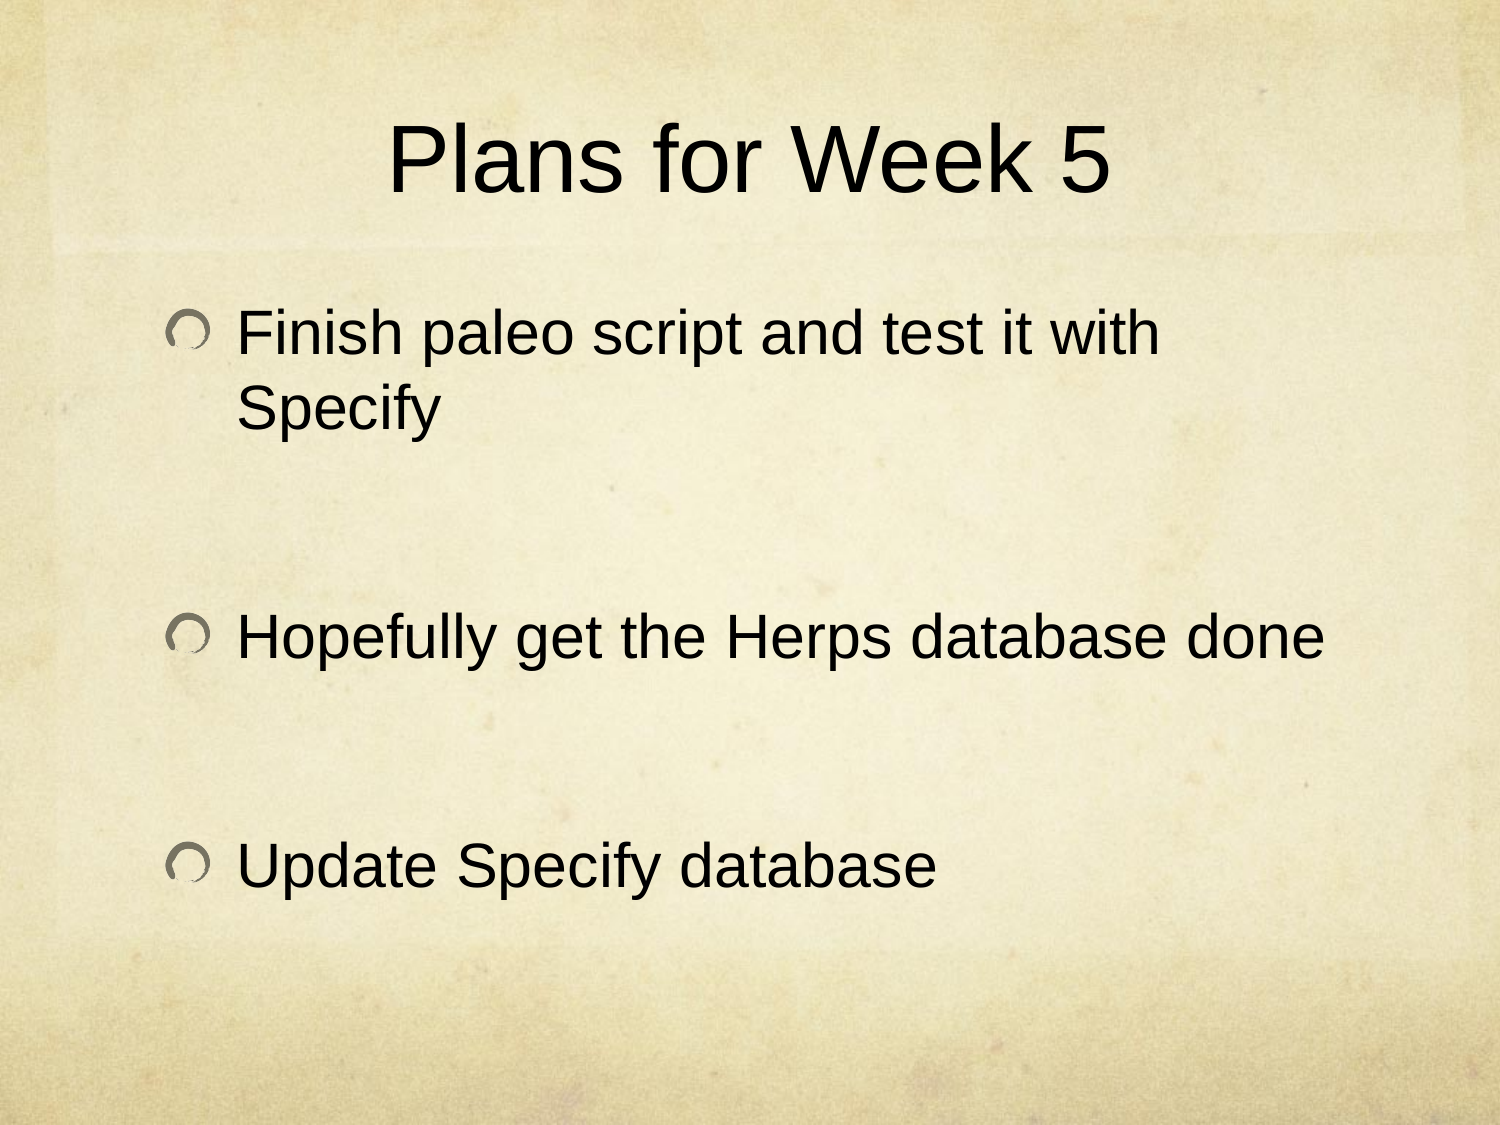

# Plans for Week 5
Finish paleo script and test it with Specify

Hopefully get the Herps database done

Update Specify database